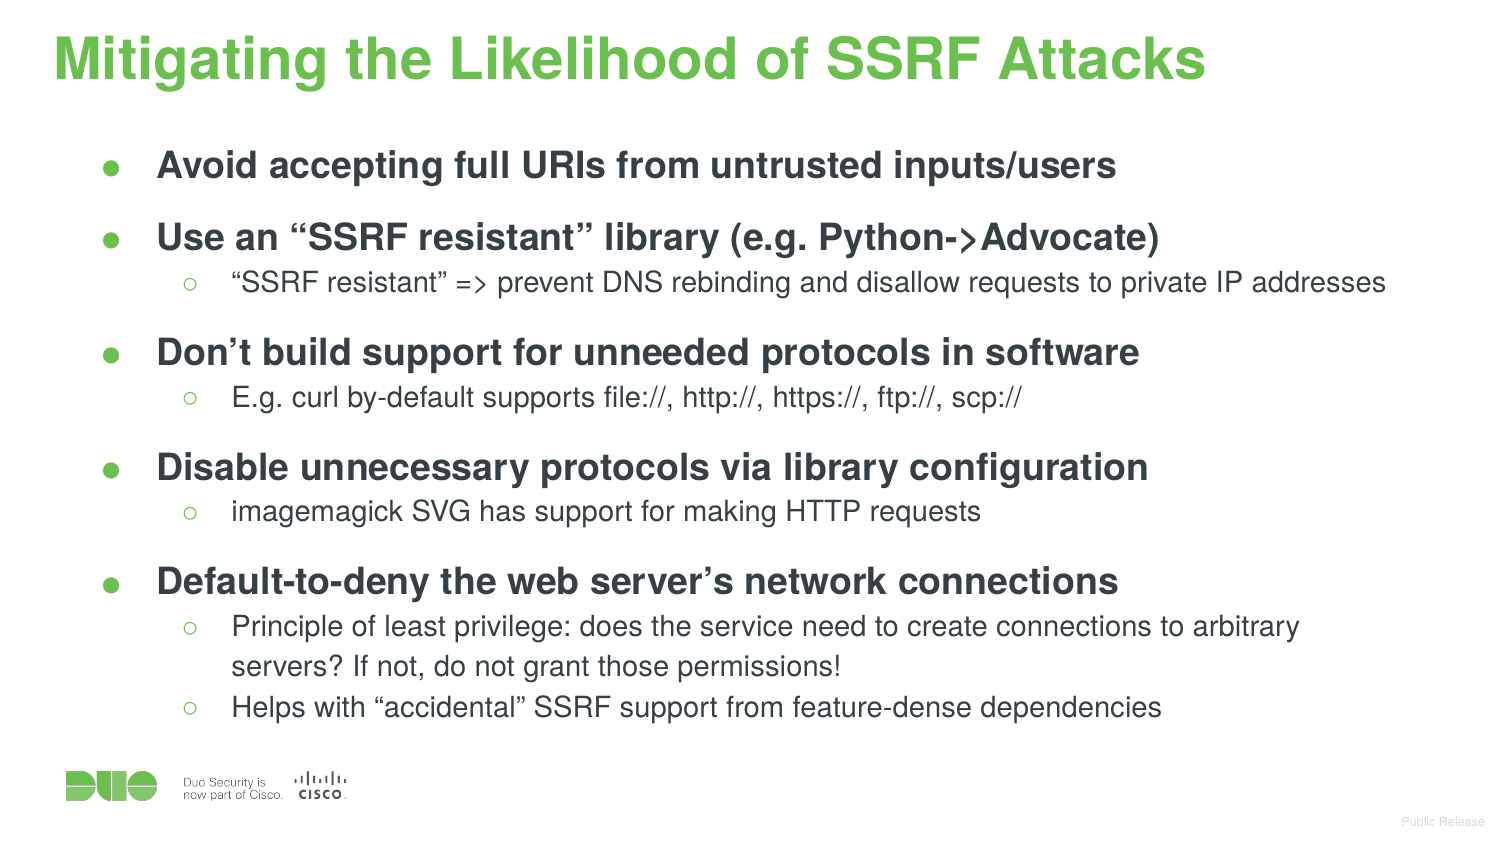

# Mitigating the Likelihood of SSRF Attacks
Avoid accepting full URIs from untrusted inputs/users
Use an “SSRF resistant” library (e.g. Python->Advocate)
“SSRF resistant” => prevent DNS rebinding and disallow requests to private IP addresses
Don’t build support for unneeded protocols in software
E.g. curl by-default supports file://, http://, https://, ftp://, scp://
Disable unnecessary protocols via library configuration
imagemagick SVG has support for making HTTP requests
Default-to-deny the web server’s network connections
Principle of least privilege: does the service need to create connections to arbitrary servers? If not, do not grant those permissions!
Helps with “accidental” SSRF support from feature-dense dependencies